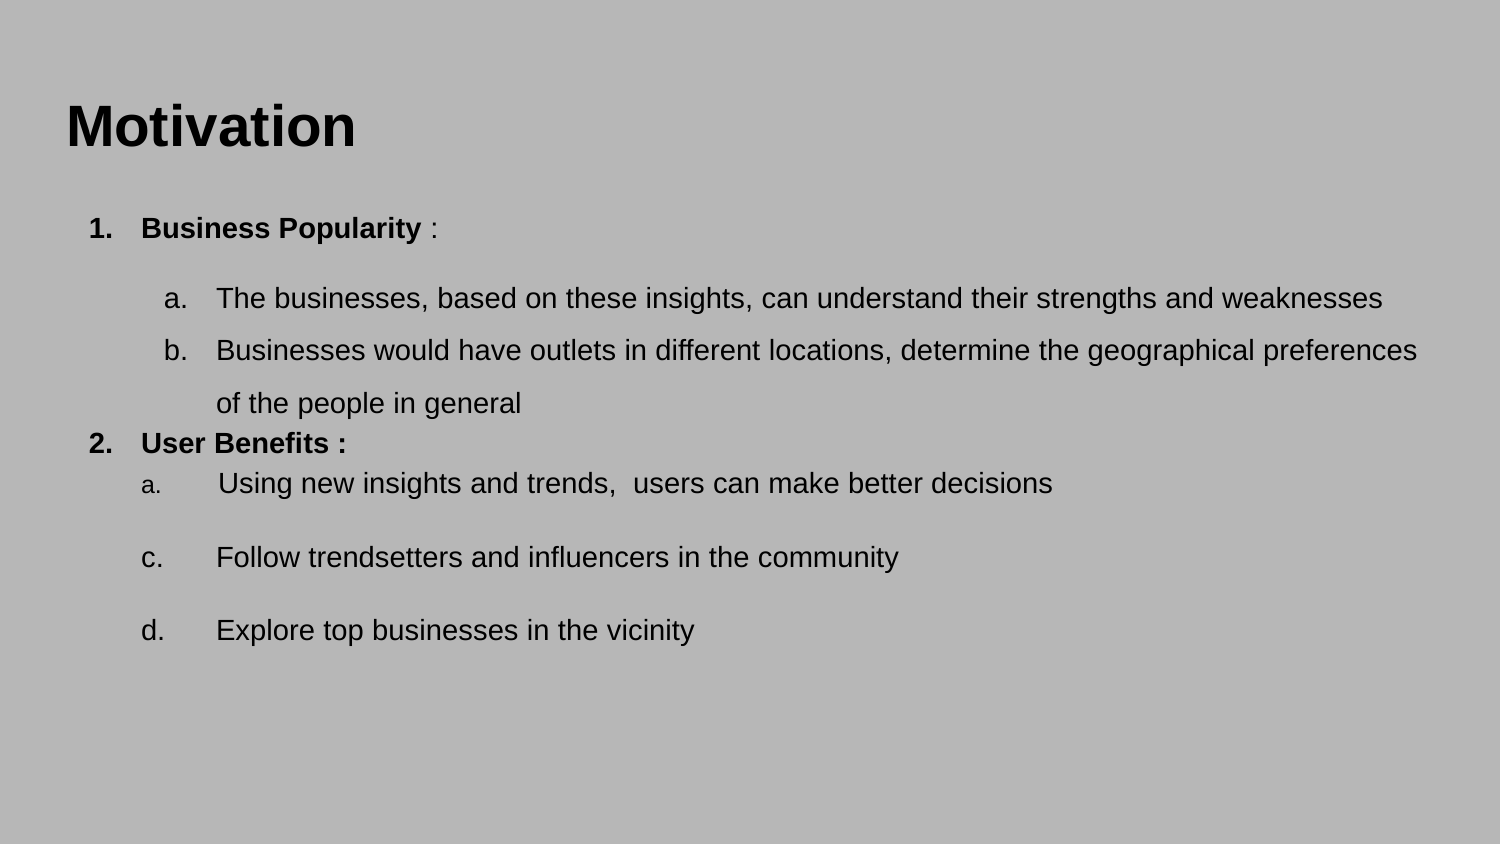

# Motivation
Business Popularity :
The businesses, based on these insights, can understand their strengths and weaknesses
Businesses would have outlets in different locations, determine the geographical preferences of the people in general
User Benefits :
a.        Using new insights and trends,  users can make better decisions
c. 	Follow trendsetters and influencers in the community
d.	Explore top businesses in the vicinity